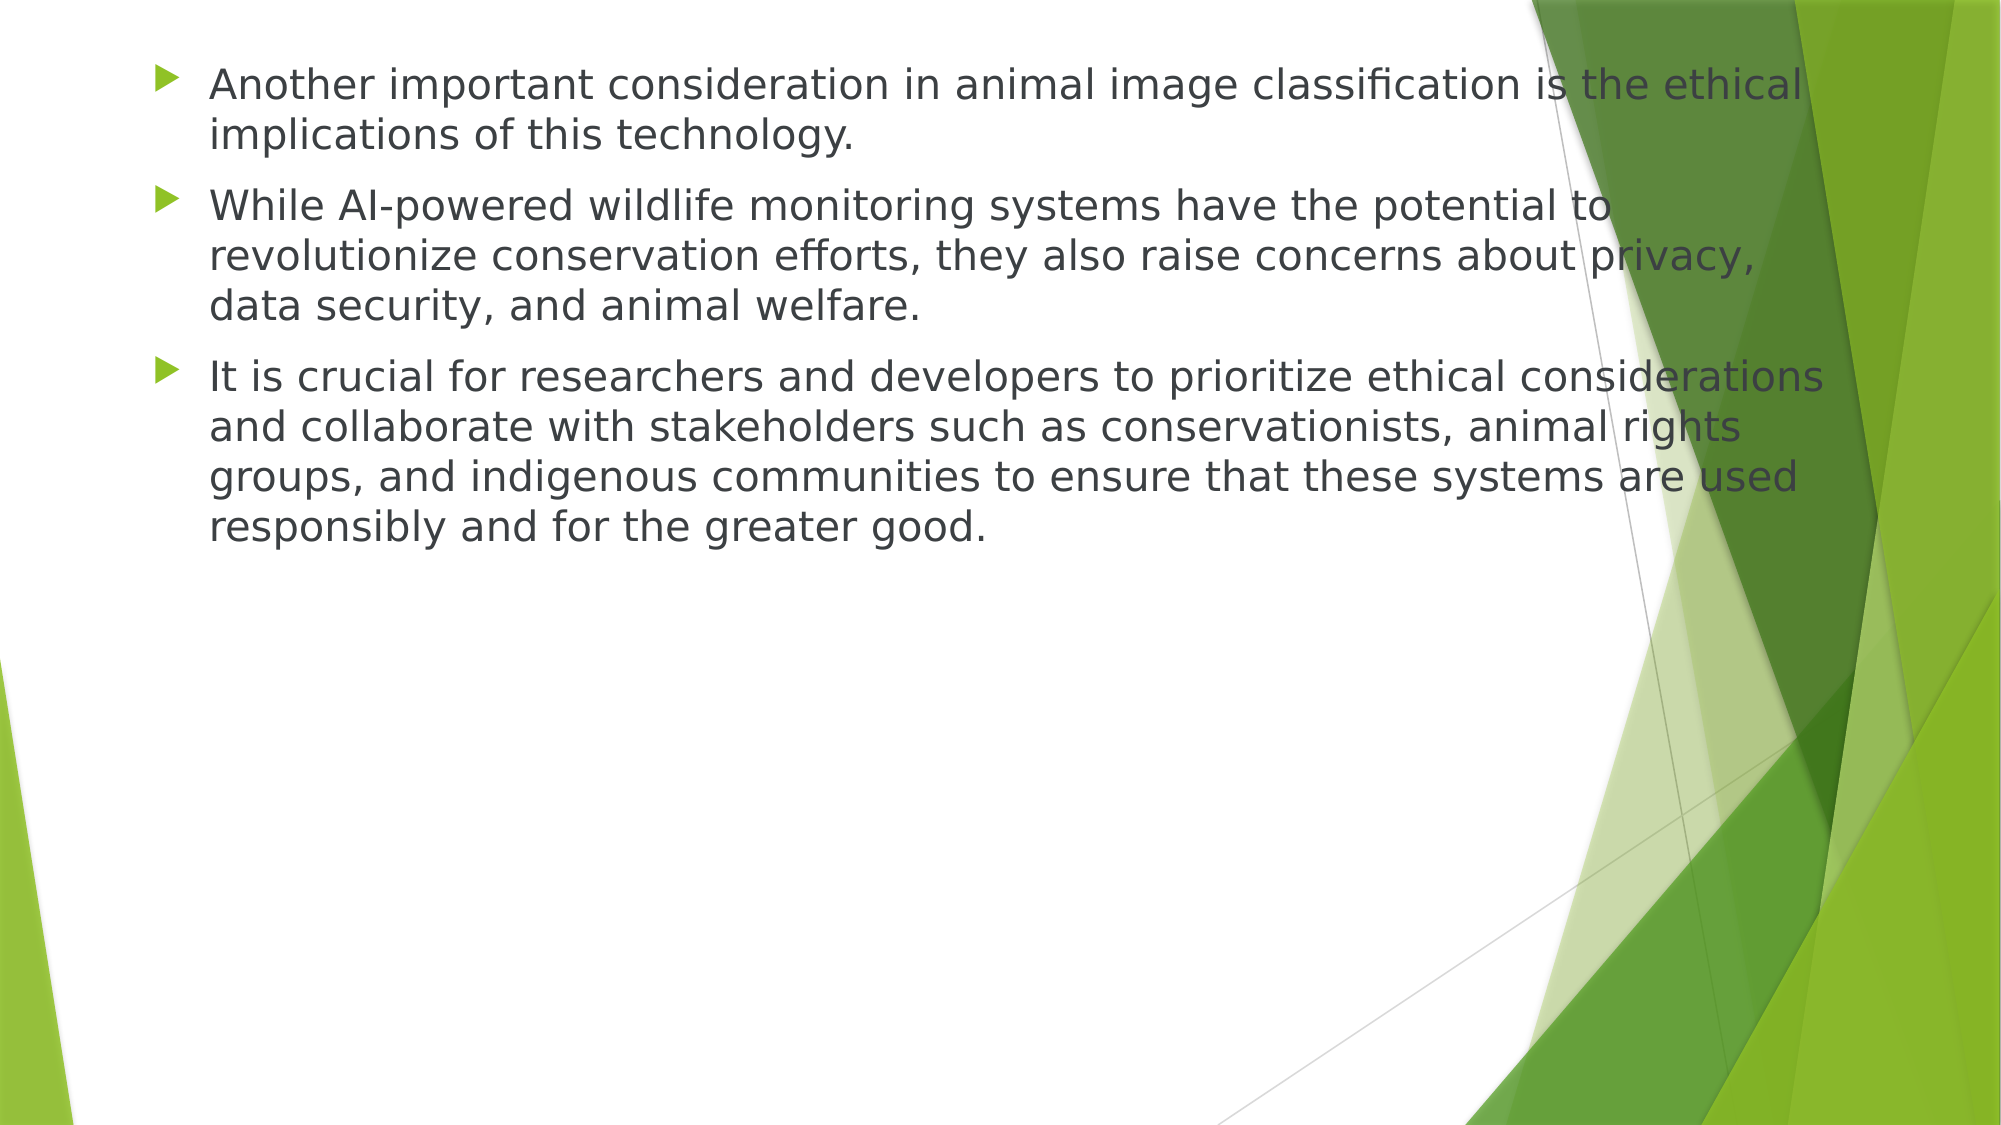

Another important consideration in animal image classification is the ethical implications of this technology.
While AI-powered wildlife monitoring systems have the potential to revolutionize conservation efforts, they also raise concerns about privacy, data security, and animal welfare.
It is crucial for researchers and developers to prioritize ethical considerations and collaborate with stakeholders such as conservationists, animal rights groups, and indigenous communities to ensure that these systems are used responsibly and for the greater good.